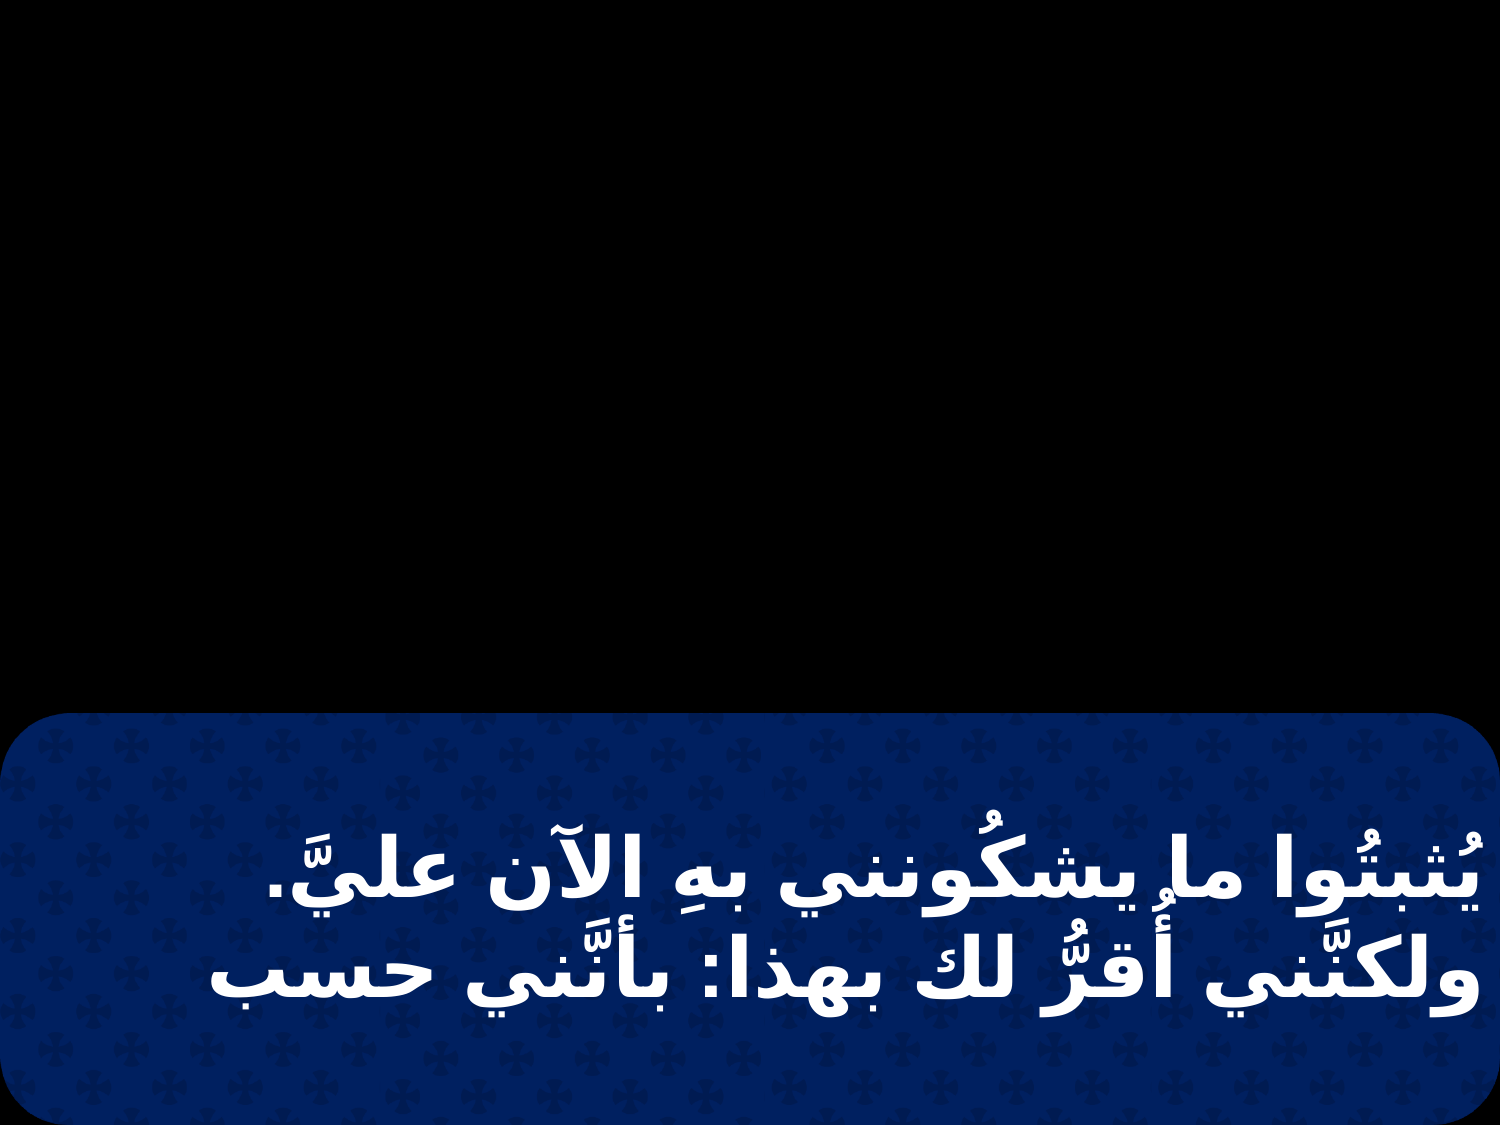

يُثبتُوا ما يشكُونني بهِ الآن عليَّ. ولكنَّني أُقرُّ لك بهذا: بأنَّني حسب